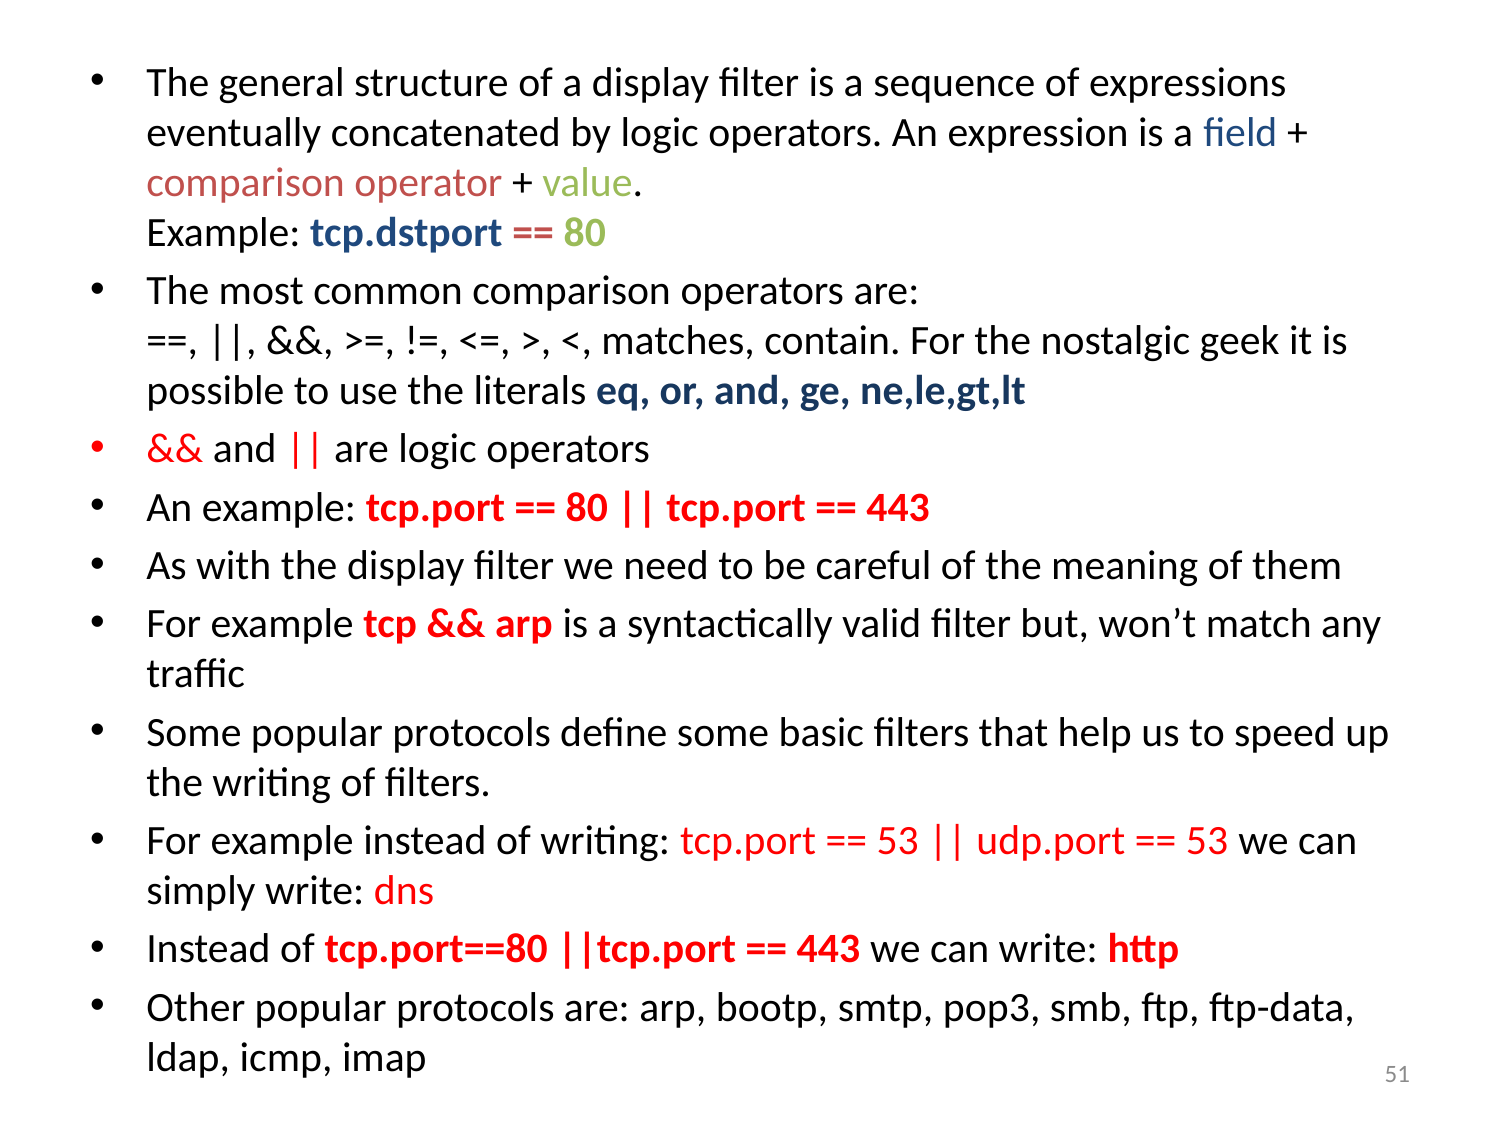

The general structure of a display filter is a sequence of expressions eventually concatenated by logic operators. An expression is a field + comparison operator + value.
Example: tcp.dstport == 80
The most common comparison operators are:
==, ||, &&, >=, !=, <=, >, <, matches, contain. For the nostalgic geek it is possible to use the literals eq, or, and, ge, ne,le,gt,lt
&& and || are logic operators
An example: tcp.port == 80 || tcp.port == 443
As with the display filter we need to be careful of the meaning of them
For example tcp && arp is a syntactically valid filter but, won’t match any traffic
Some popular protocols define some basic filters that help us to speed up the writing of filters.
For example instead of writing: tcp.port == 53 || udp.port == 53 we can simply write: dns
Instead of tcp.port==80 ||tcp.port == 443 we can write: http
Other popular protocols are: arp, bootp, smtp, pop3, smb, ftp, ftp-data, ldap, icmp, imap
51